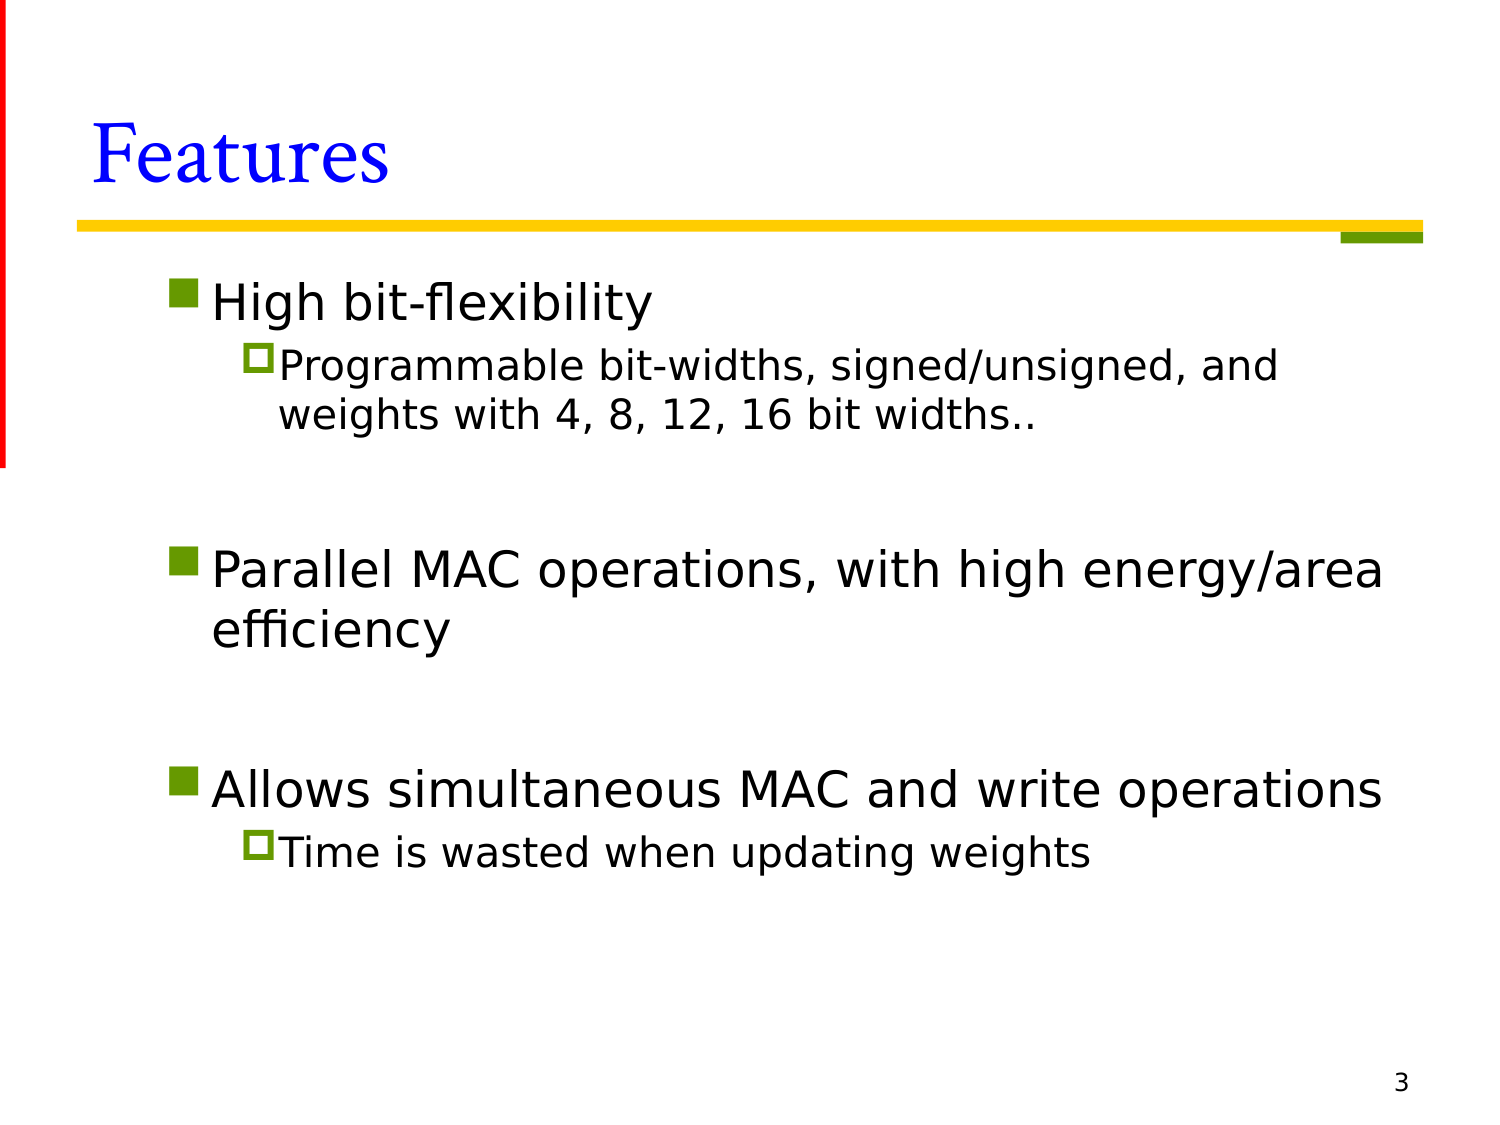

# Features
High bit-flexibility
Programmable bit-widths, signed/unsigned, and weights with 4, 8, 12, 16 bit widths..

Parallel MAC operations, with high energy/area efficiency

Allows simultaneous MAC and write operations
Time is wasted when updating weights

3